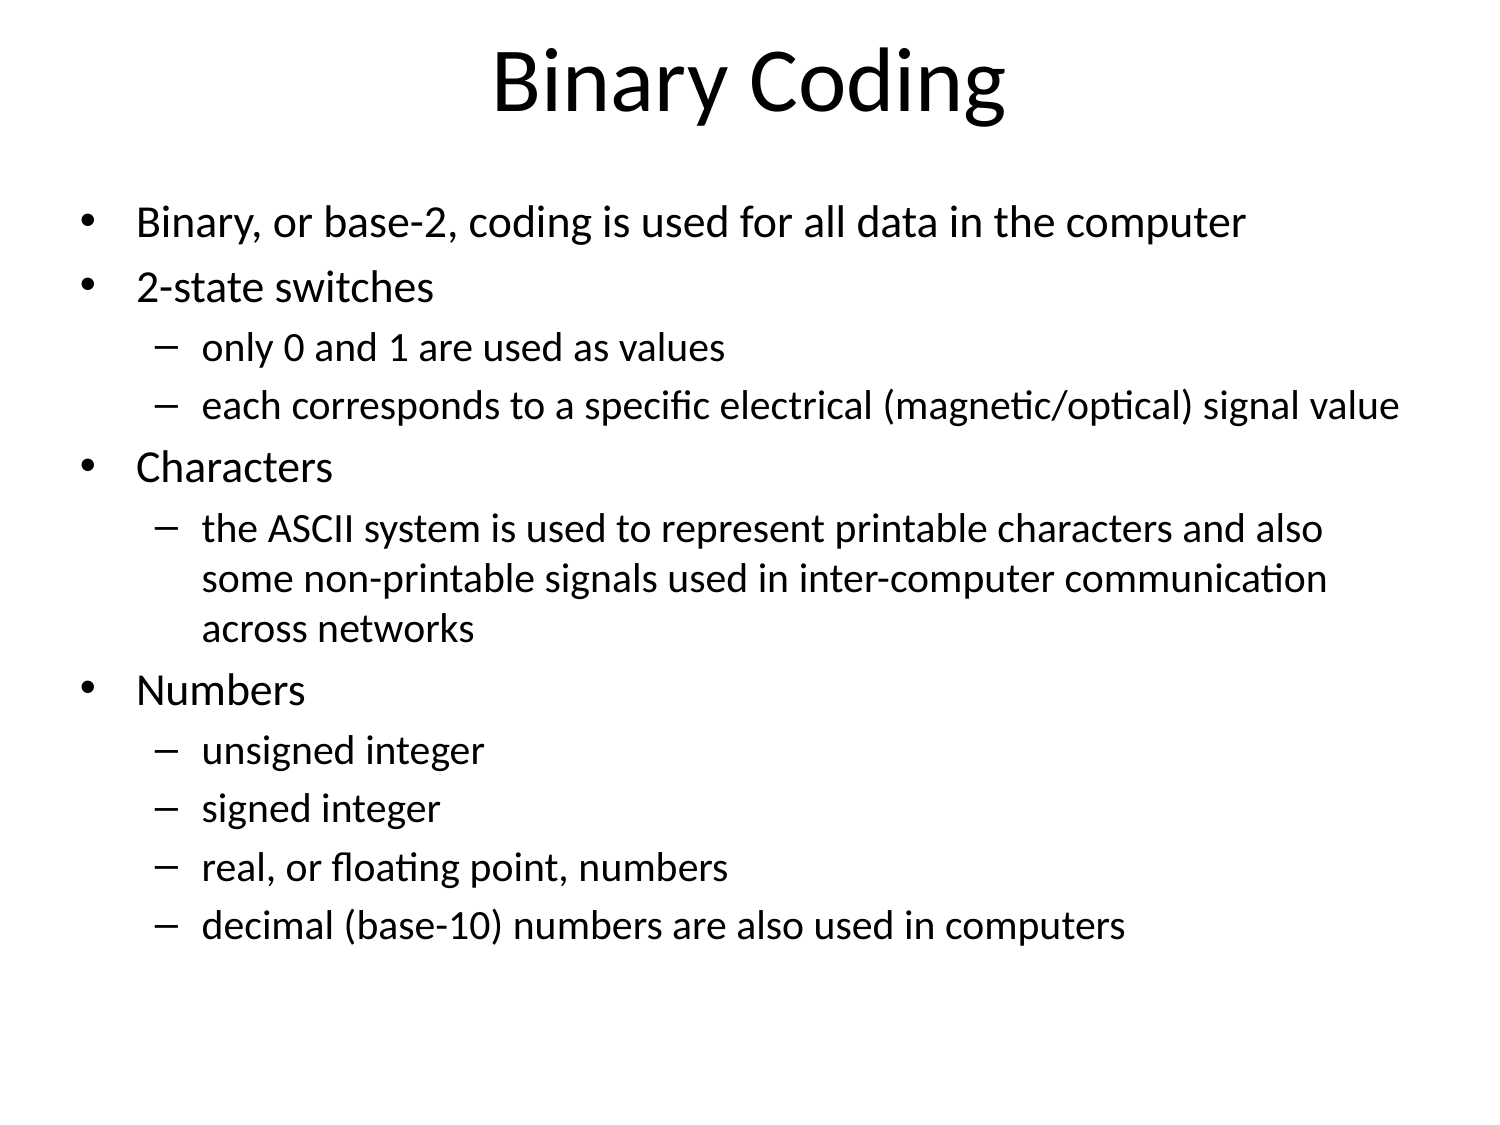

# Binary Coding
Binary, or base-2, coding is used for all data in the computer
2-state switches
only 0 and 1 are used as values
each corresponds to a specific electrical (magnetic/optical) signal value
Characters
the ASCII system is used to represent printable characters and also some non-printable signals used in inter-computer communication across networks
Numbers
unsigned integer
signed integer
real, or floating point, numbers
decimal (base-10) numbers are also used in computers